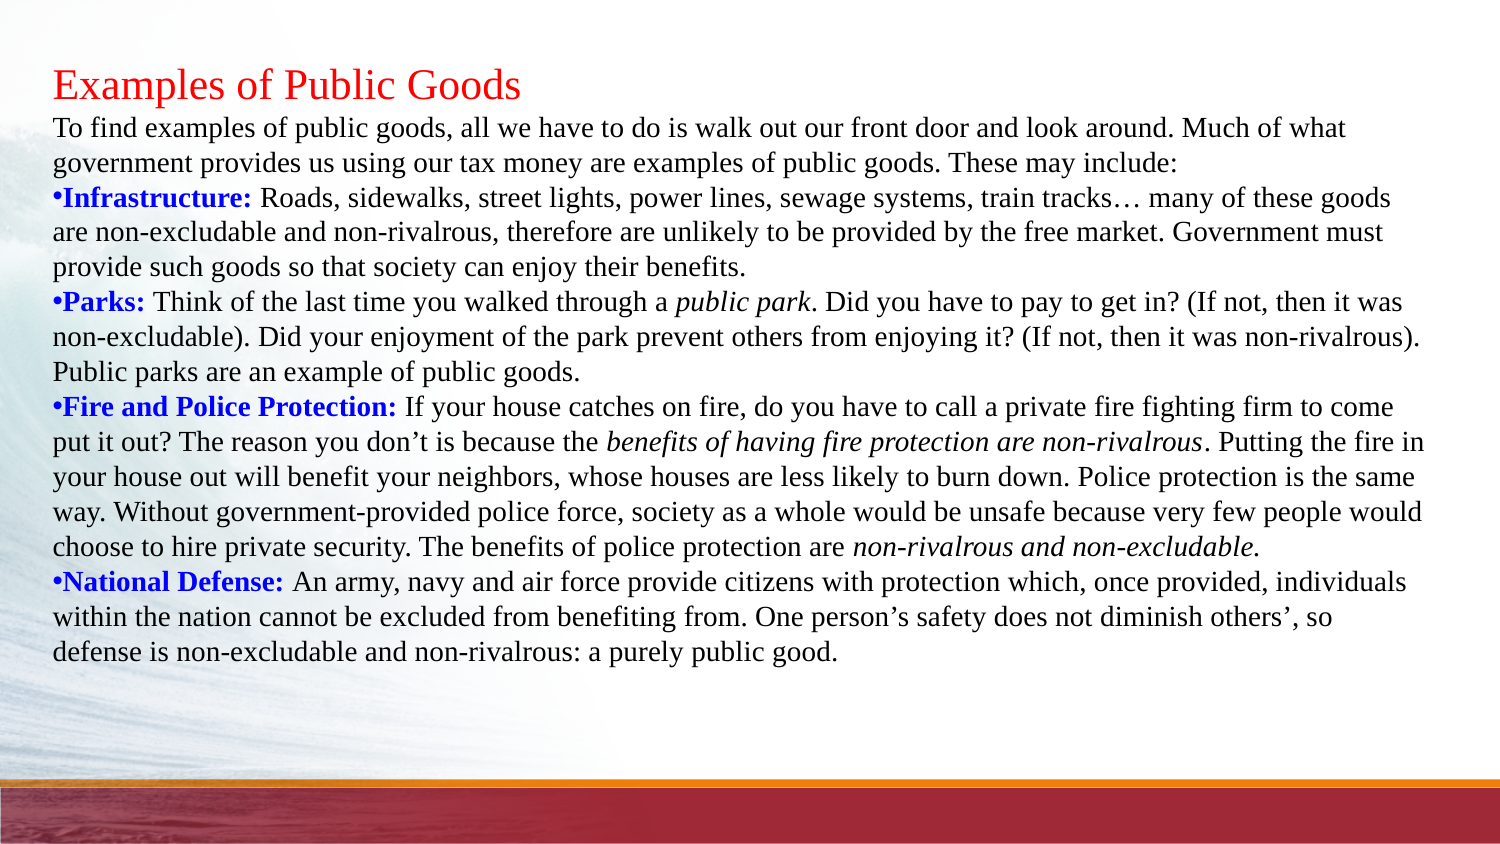

Examples of Public Goods
To find examples of public goods, all we have to do is walk out our front door and look around. Much of what government provides us using our tax money are examples of public goods. These may include:
Infrastructure: Roads, sidewalks, street lights, power lines, sewage systems, train tracks… many of these goods are non-excludable and non-rivalrous, therefore are unlikely to be provided by the free market. Government must provide such goods so that society can enjoy their benefits.
Parks: Think of the last time you walked through a public park. Did you have to pay to get in? (If not, then it was non-excludable). Did your enjoyment of the park prevent others from enjoying it? (If not, then it was non-rivalrous). Public parks are an example of public goods.
Fire and Police Protection: If your house catches on fire, do you have to call a private fire fighting firm to come put it out? The reason you don’t is because the benefits of having fire protection are non-rivalrous. Putting the fire in your house out will benefit your neighbors, whose houses are less likely to burn down. Police protection is the same way. Without government-provided police force, society as a whole would be unsafe because very few people would choose to hire private security. The benefits of police protection are non-rivalrous and non-excludable.
National Defense: An army, navy and air force provide citizens with protection which, once provided, individuals within the nation cannot be excluded from benefiting from. One person’s safety does not diminish others’, so defense is non-excludable and non-rivalrous: a purely public good.